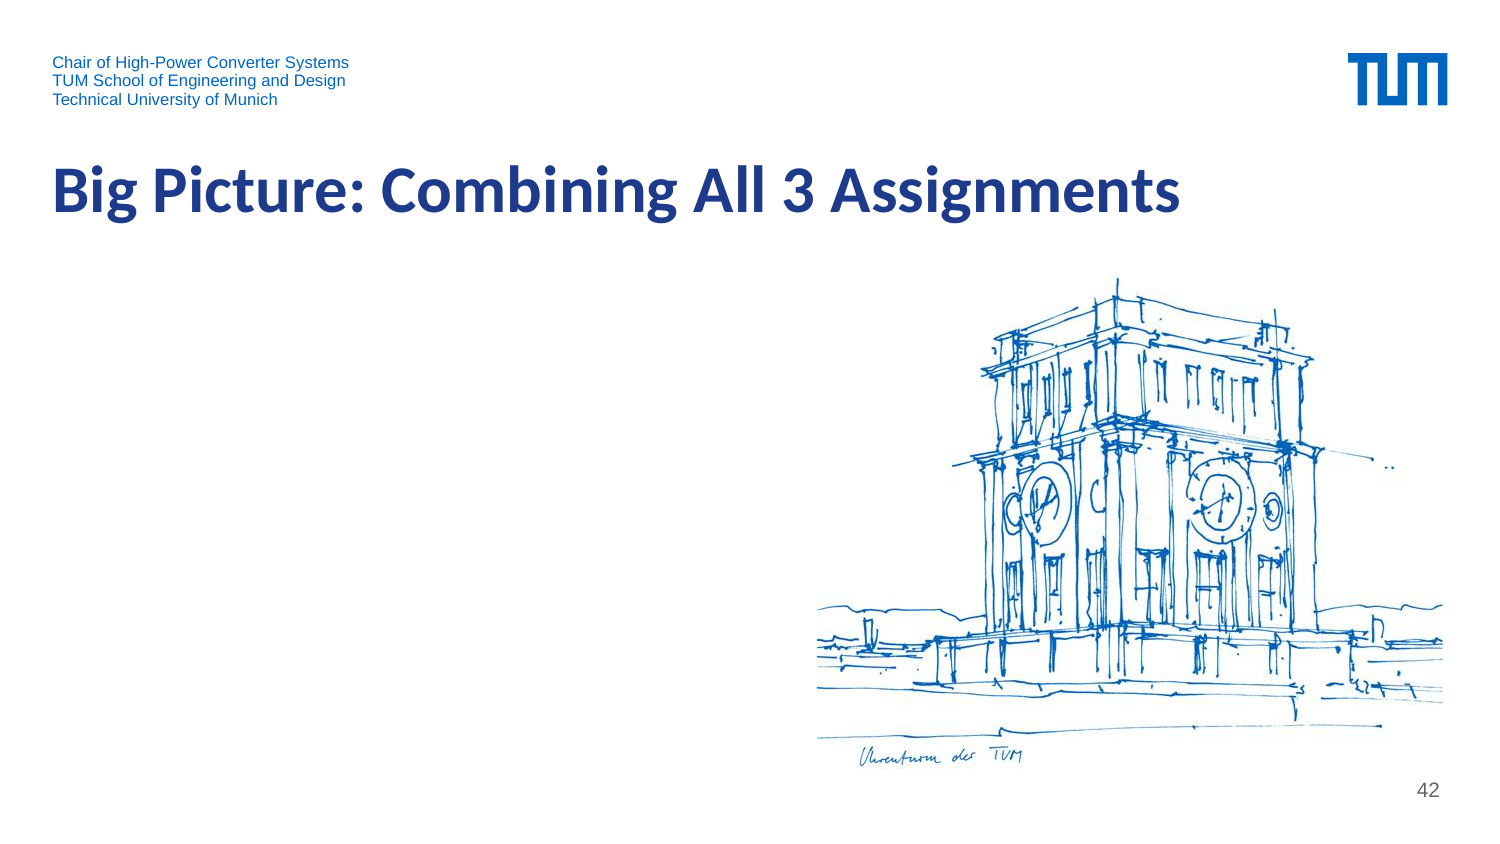

# Big Picture: Combining All 3 Assignments

42